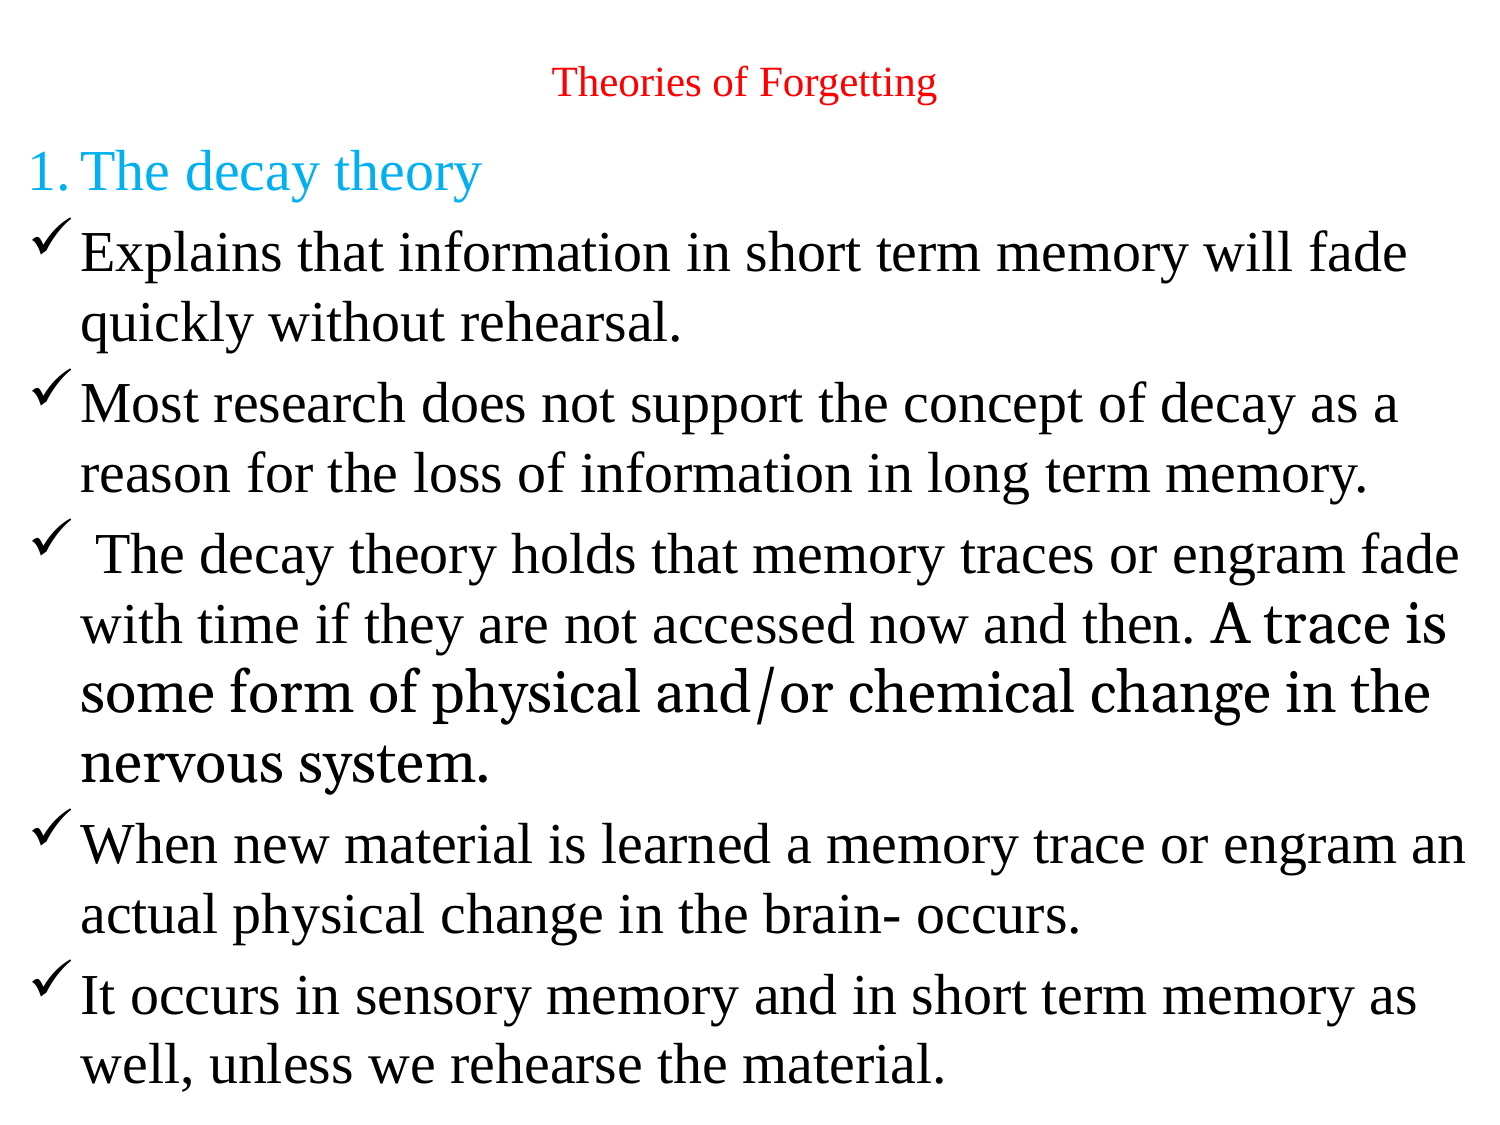

# Theories of Forgetting
The decay theory
Explains that information in short term memory will fade quickly without rehearsal.
Most research does not support the concept of decay as a reason for the loss of information in long term memory.
 The decay theory holds that memory traces or engram fade with time if they are not accessed now and then. A trace is some form of physical and/or chemical change in the nervous system.
When new material is learned a memory trace or engram an actual physical change in the brain- occurs.
It occurs in sensory memory and in short term memory as well, unless we rehearse the material.